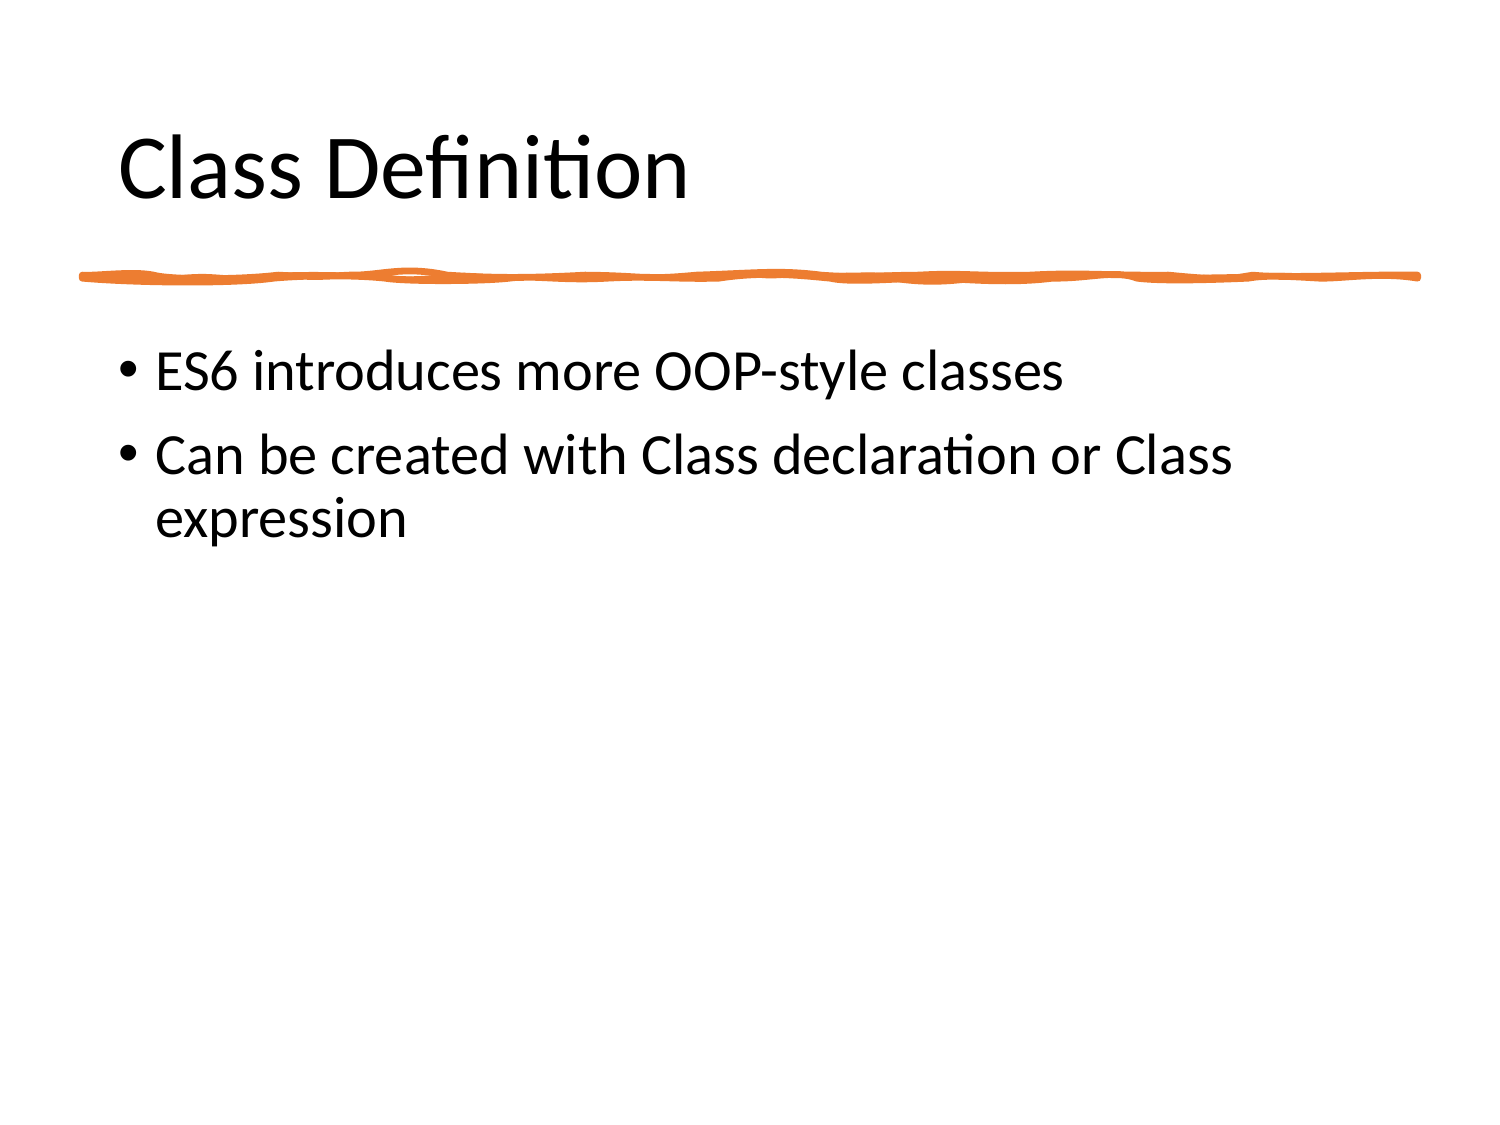

# Class Definition
ES6 introduces more OOP-style classes
Can be created with Class declaration or Class expression